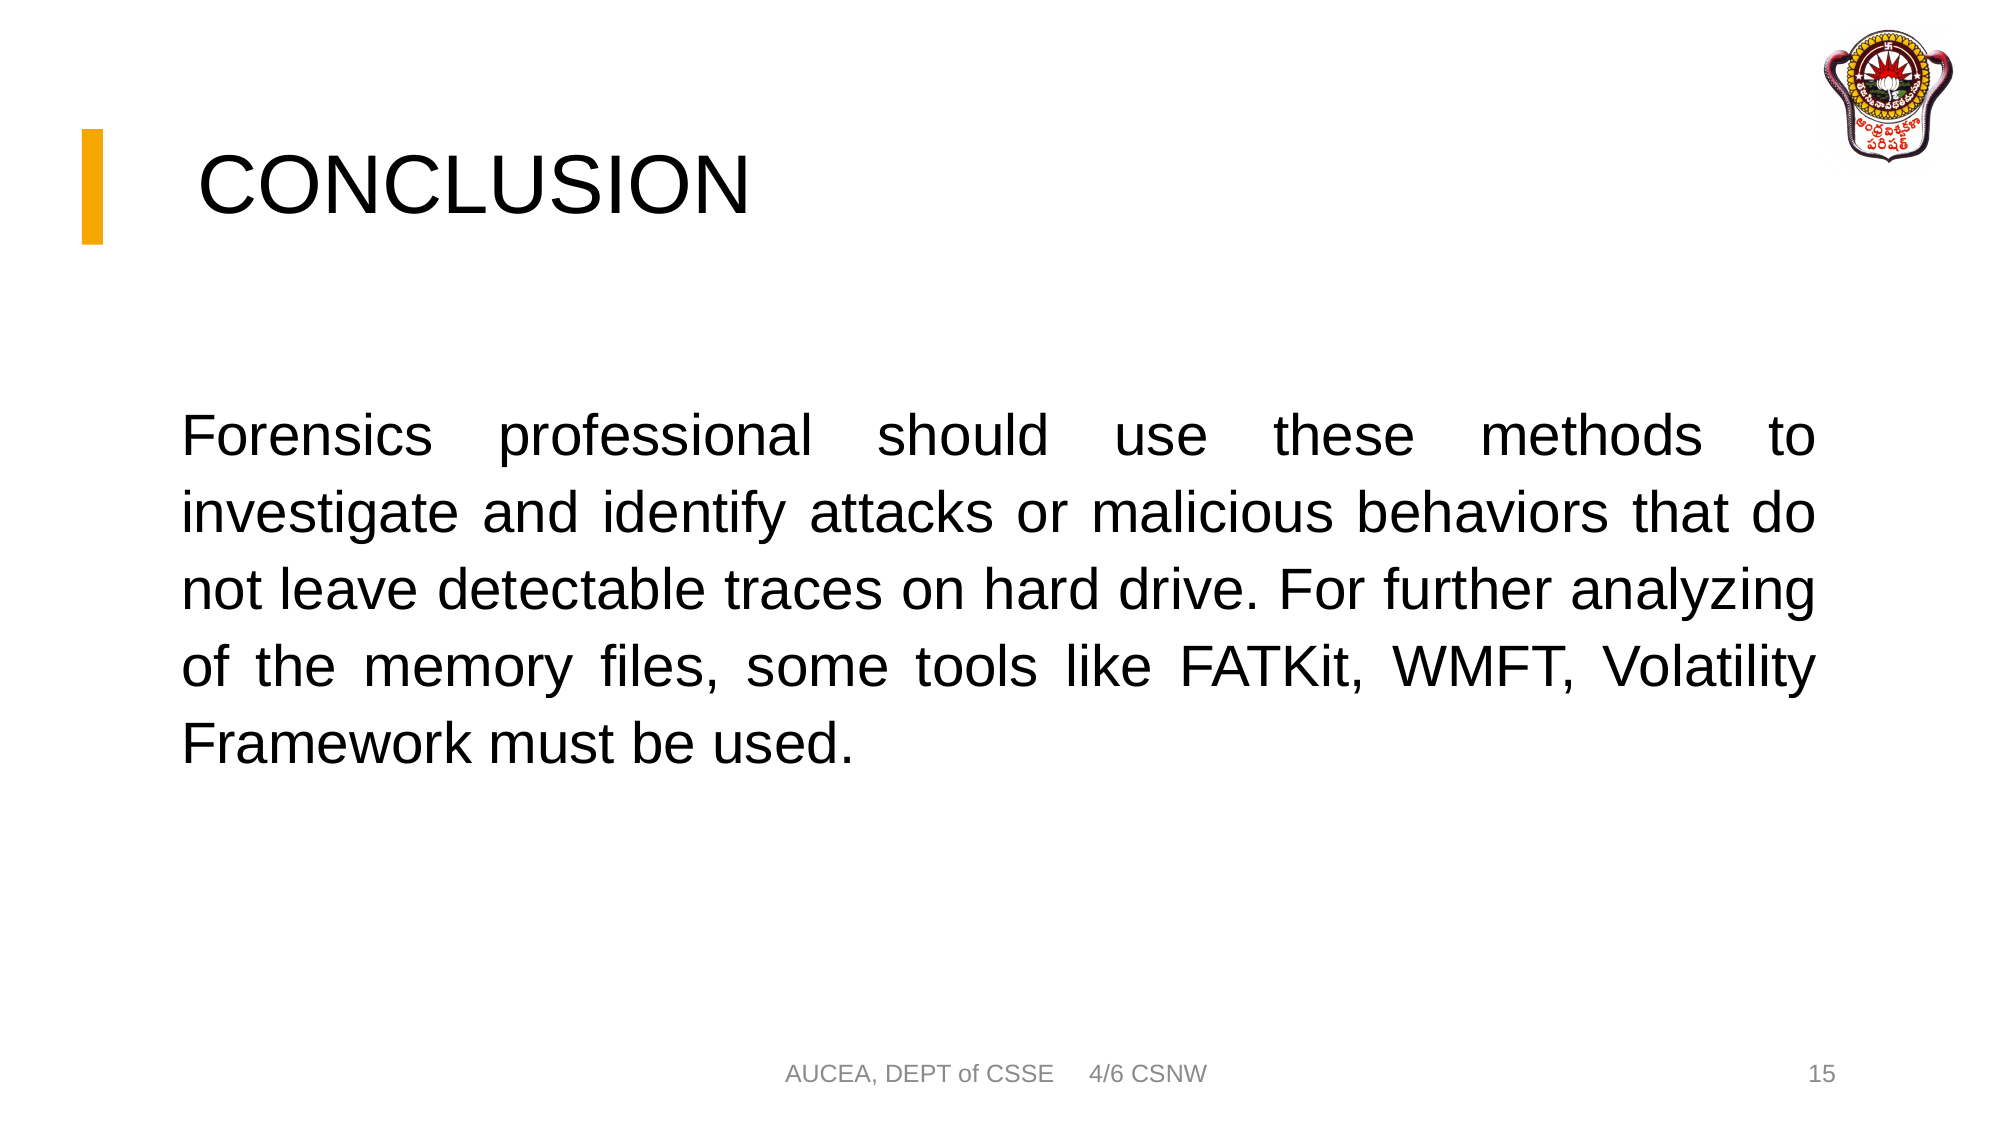

# CONCLUSION
Forensics professional should use these methods to investigate and identify attacks or malicious behaviors that do not leave detectable traces on hard drive. For further analyzing of the memory files, some tools like FATKit, WMFT, Volatility Framework must be used.
AUCEA, DEPT of CSSE     4/6 CSNW
15